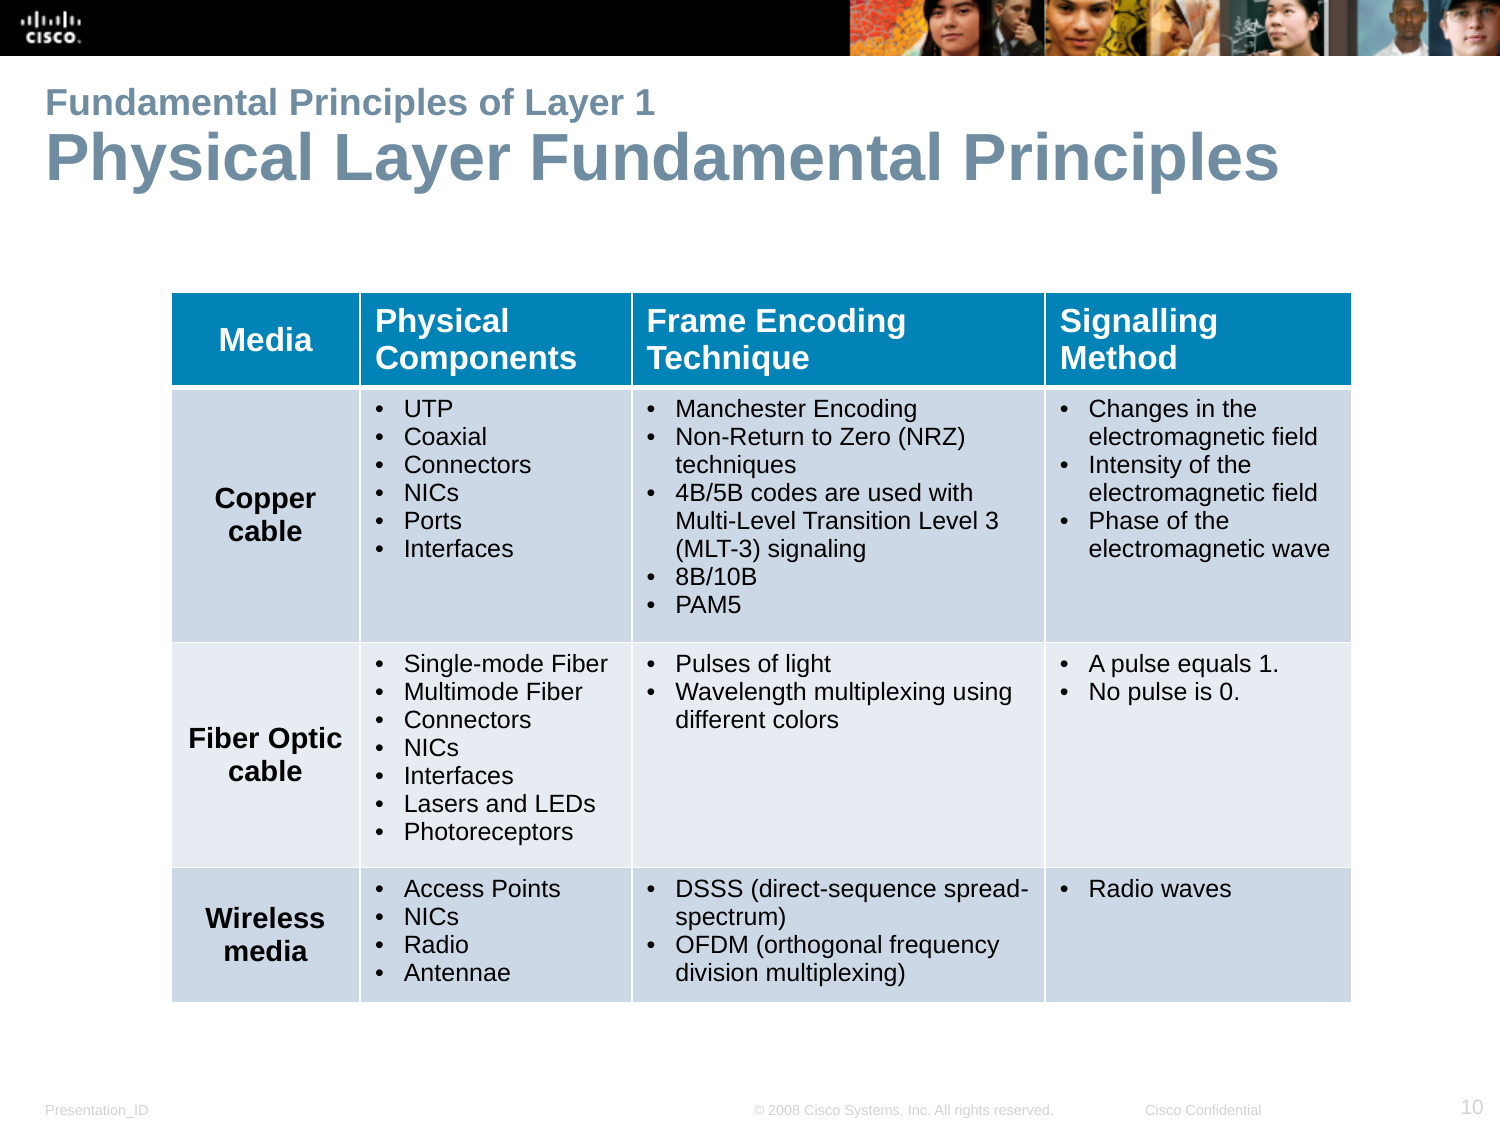

# Fundamental Principles of Layer 1 Physical Layer Fundamental Principles
| Media | Physical Components | Frame Encoding Technique | Signalling Method |
| --- | --- | --- | --- |
| Copper cable | UTP Coaxial Connectors NICs Ports Interfaces | Manchester Encoding Non-Return to Zero (NRZ) techniques 4B/5B codes are used with Multi-Level Transition Level 3 (MLT-3) signaling 8B/10B PAM5 | Changes in the electromagnetic field Intensity of the electromagnetic field Phase of the electromagnetic wave |
| Fiber Optic cable | Single-mode Fiber Multimode Fiber Connectors NICs Interfaces Lasers and LEDs Photoreceptors | Pulses of light Wavelength multiplexing using different colors | A pulse equals 1. No pulse is 0. |
| Wireless media | Access Points NICs Radio Antennae | DSSS (direct-sequence spread-spectrum) OFDM (orthogonal frequency division multiplexing) | Radio waves |